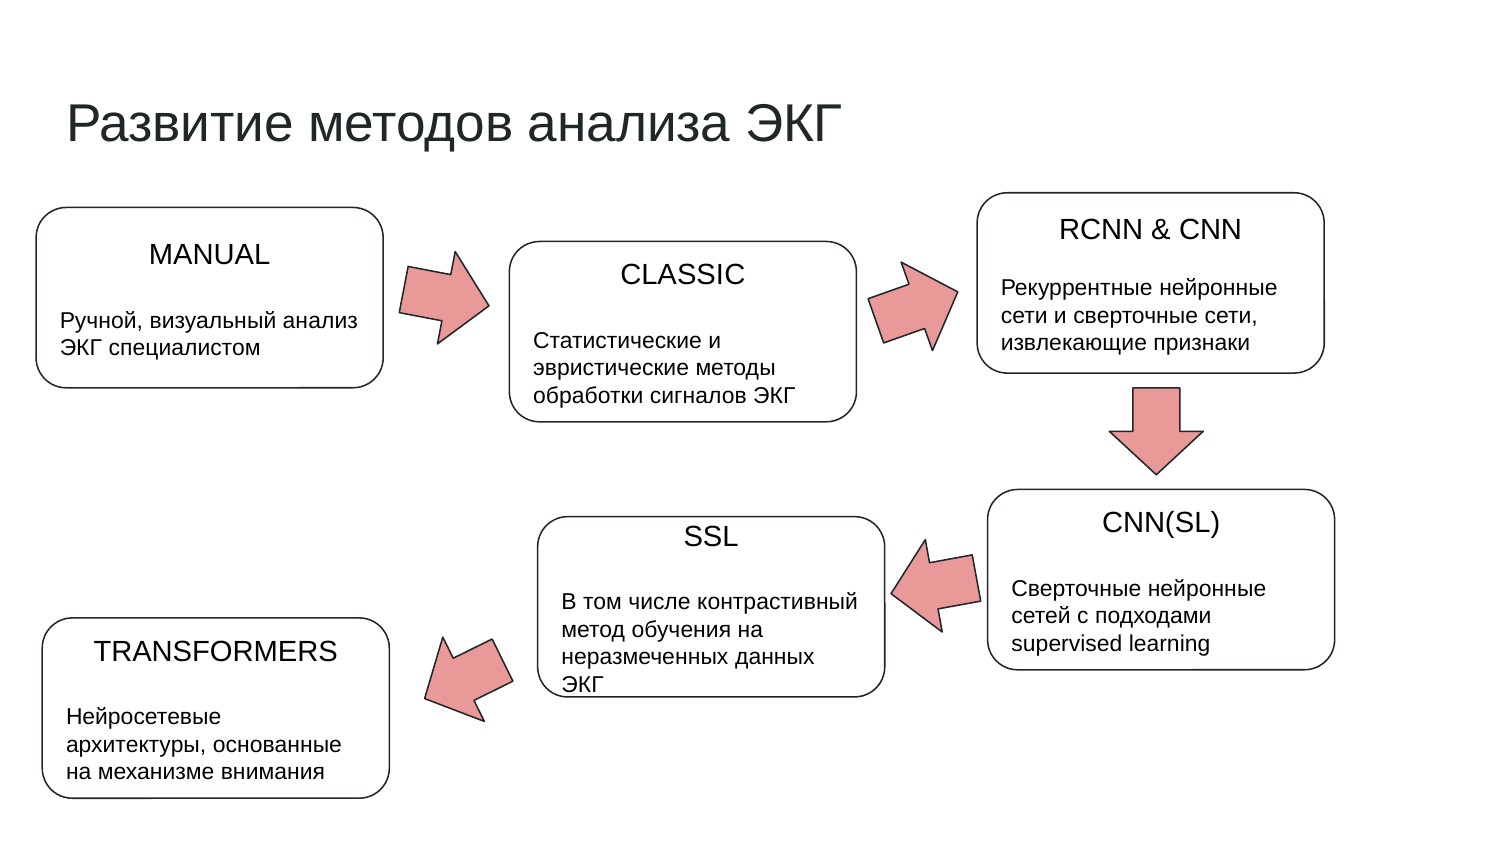

# Развитие методов анализа ЭКГ
RCNN & CNN

Рекуррентные нейронные сети и сверточные сети, извлекающие признаки
MANUAL

Ручной, визуальный анализ ЭКГ специалистом
CLASSIC

Статистические и эвристические методы обработки сигналов ЭКГ

CNN(SL)

Сверточные нейронные сетей с подходами supervised learning
SSL

В том числе контрастивный метод обучения на неразмеченных данных ЭКГ

TRANSFORMERS

Нейросетевые архитектуры, основанные на механизме внимания